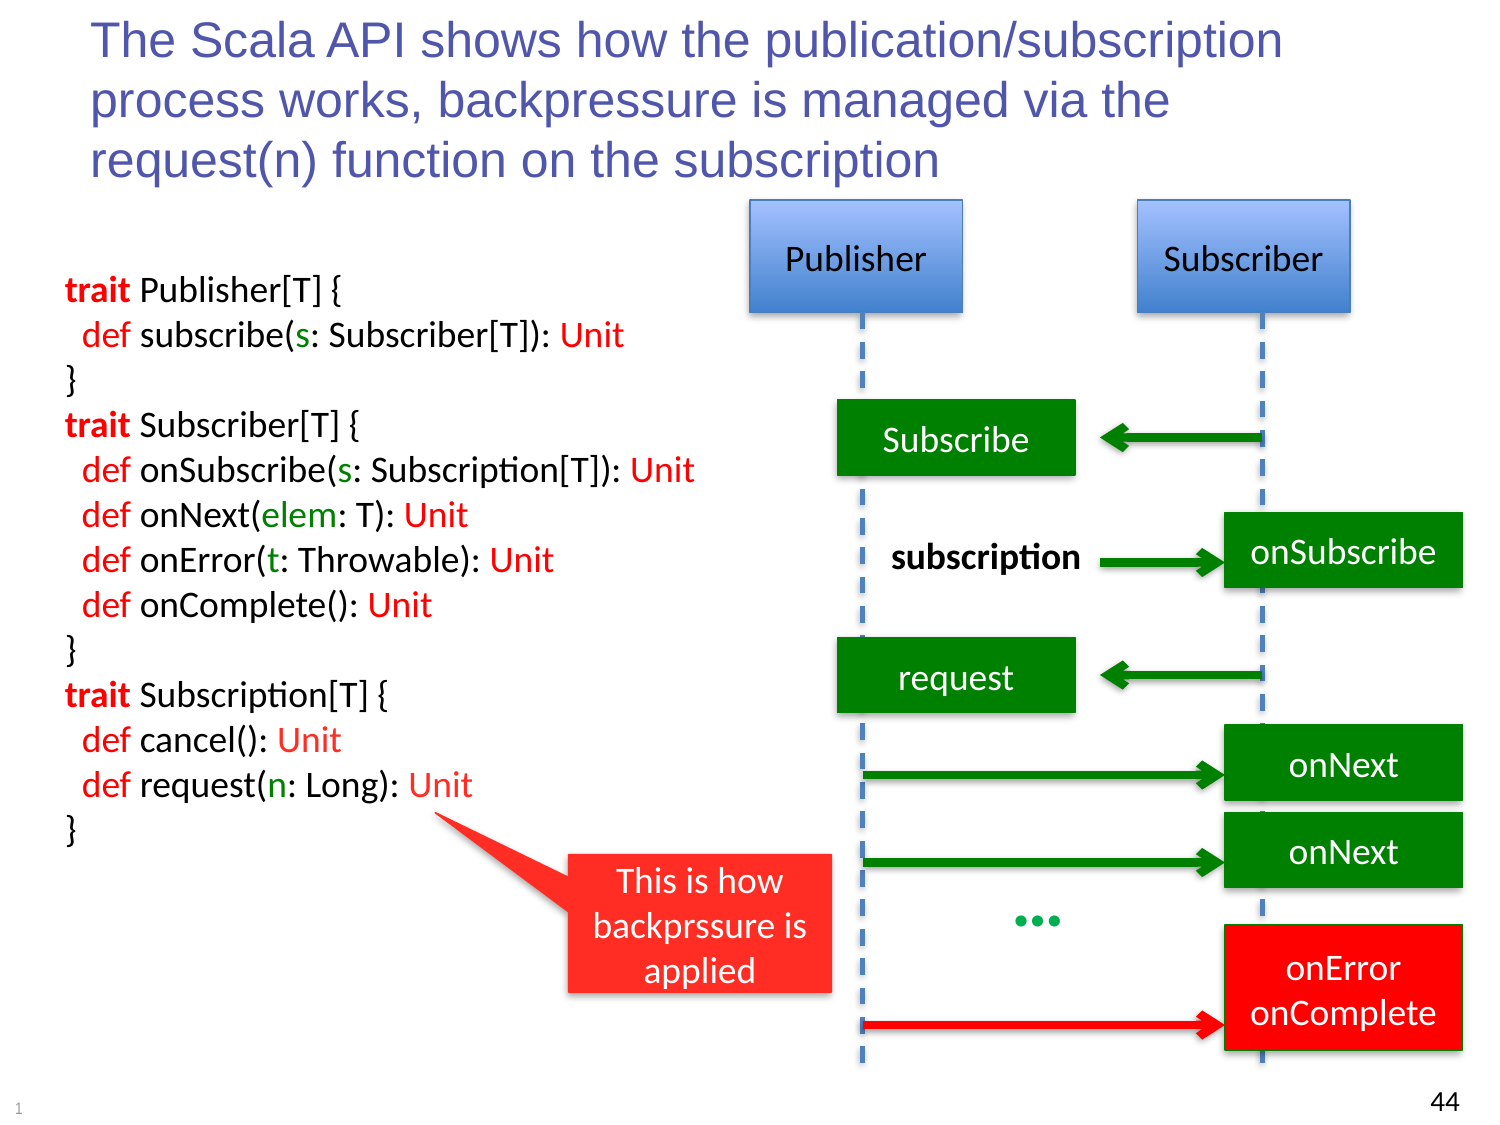

# The Scala API shows how the publication/subscription process works, backpressure is managed via the request(n) function on the subscription

Publisher
Subscriber
trait Publisher[T] {
  def subscribe(s: Subscriber[T]): Unit
}
trait Subscriber[T] {
  def onSubscribe(s: Subscription[T]): Unit
  def onNext(elem: T): Unit
  def onError(t: Throwable): Unit
  def onComplete(): Unit
}
trait Subscription[T] {
  def cancel(): Unit
  def request(n: Long): Unit
}
Subscribe
onSubscribe
subscription
request
onNext
onNext
…
This is how backprssure is applied
onError
onComplete
44
1